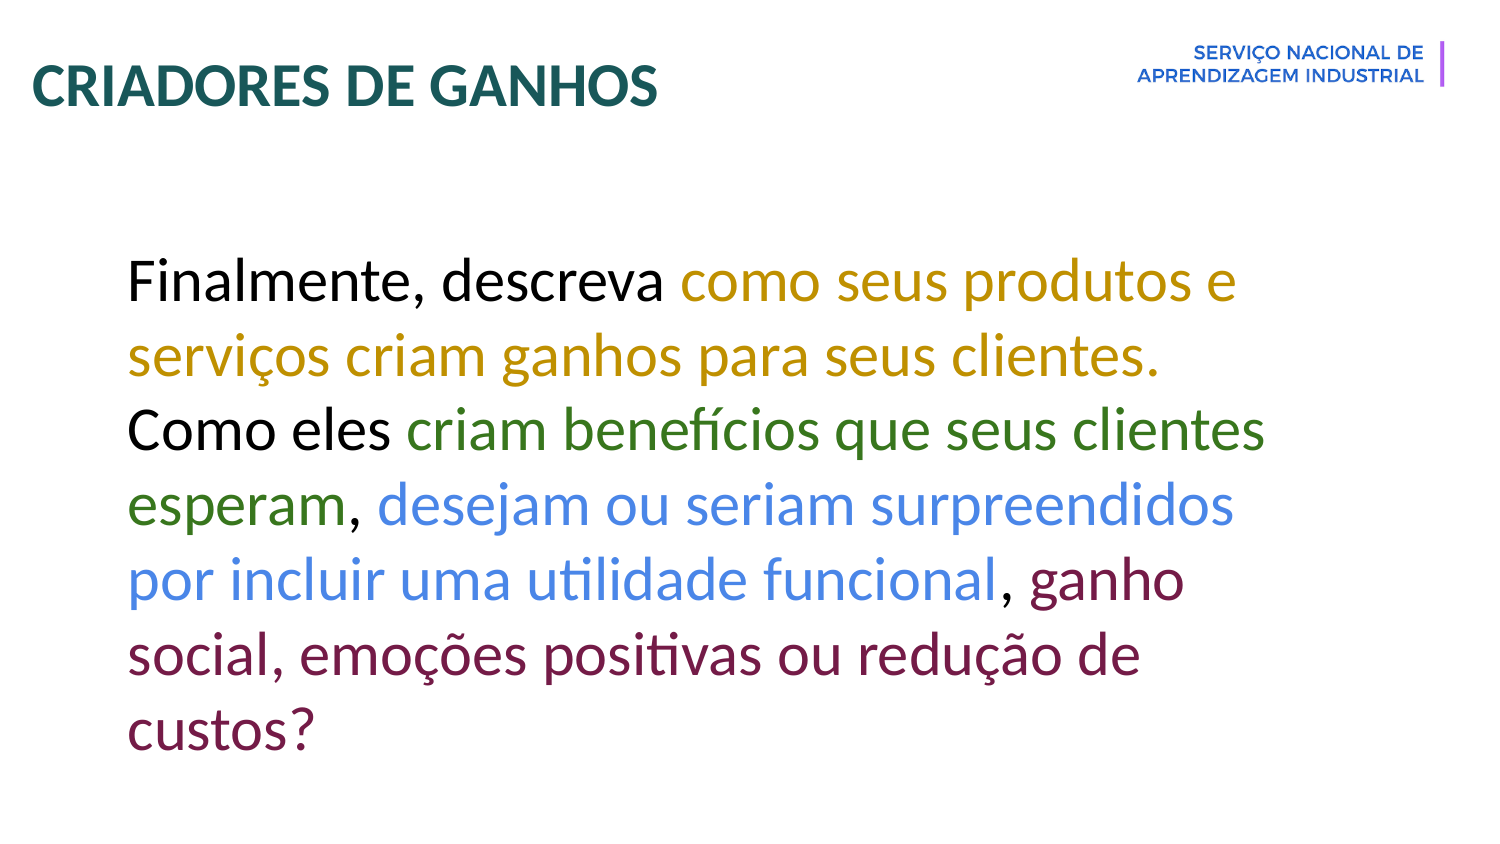

# CRIADORES DE GANHOS
Finalmente, descreva como seus produtos e serviços criam ganhos para seus clientes. Como eles criam benefícios que seus clientes esperam, desejam ou seriam surpreendidos por incluir uma utilidade funcional, ganho social, emoções positivas ou redução de custos?